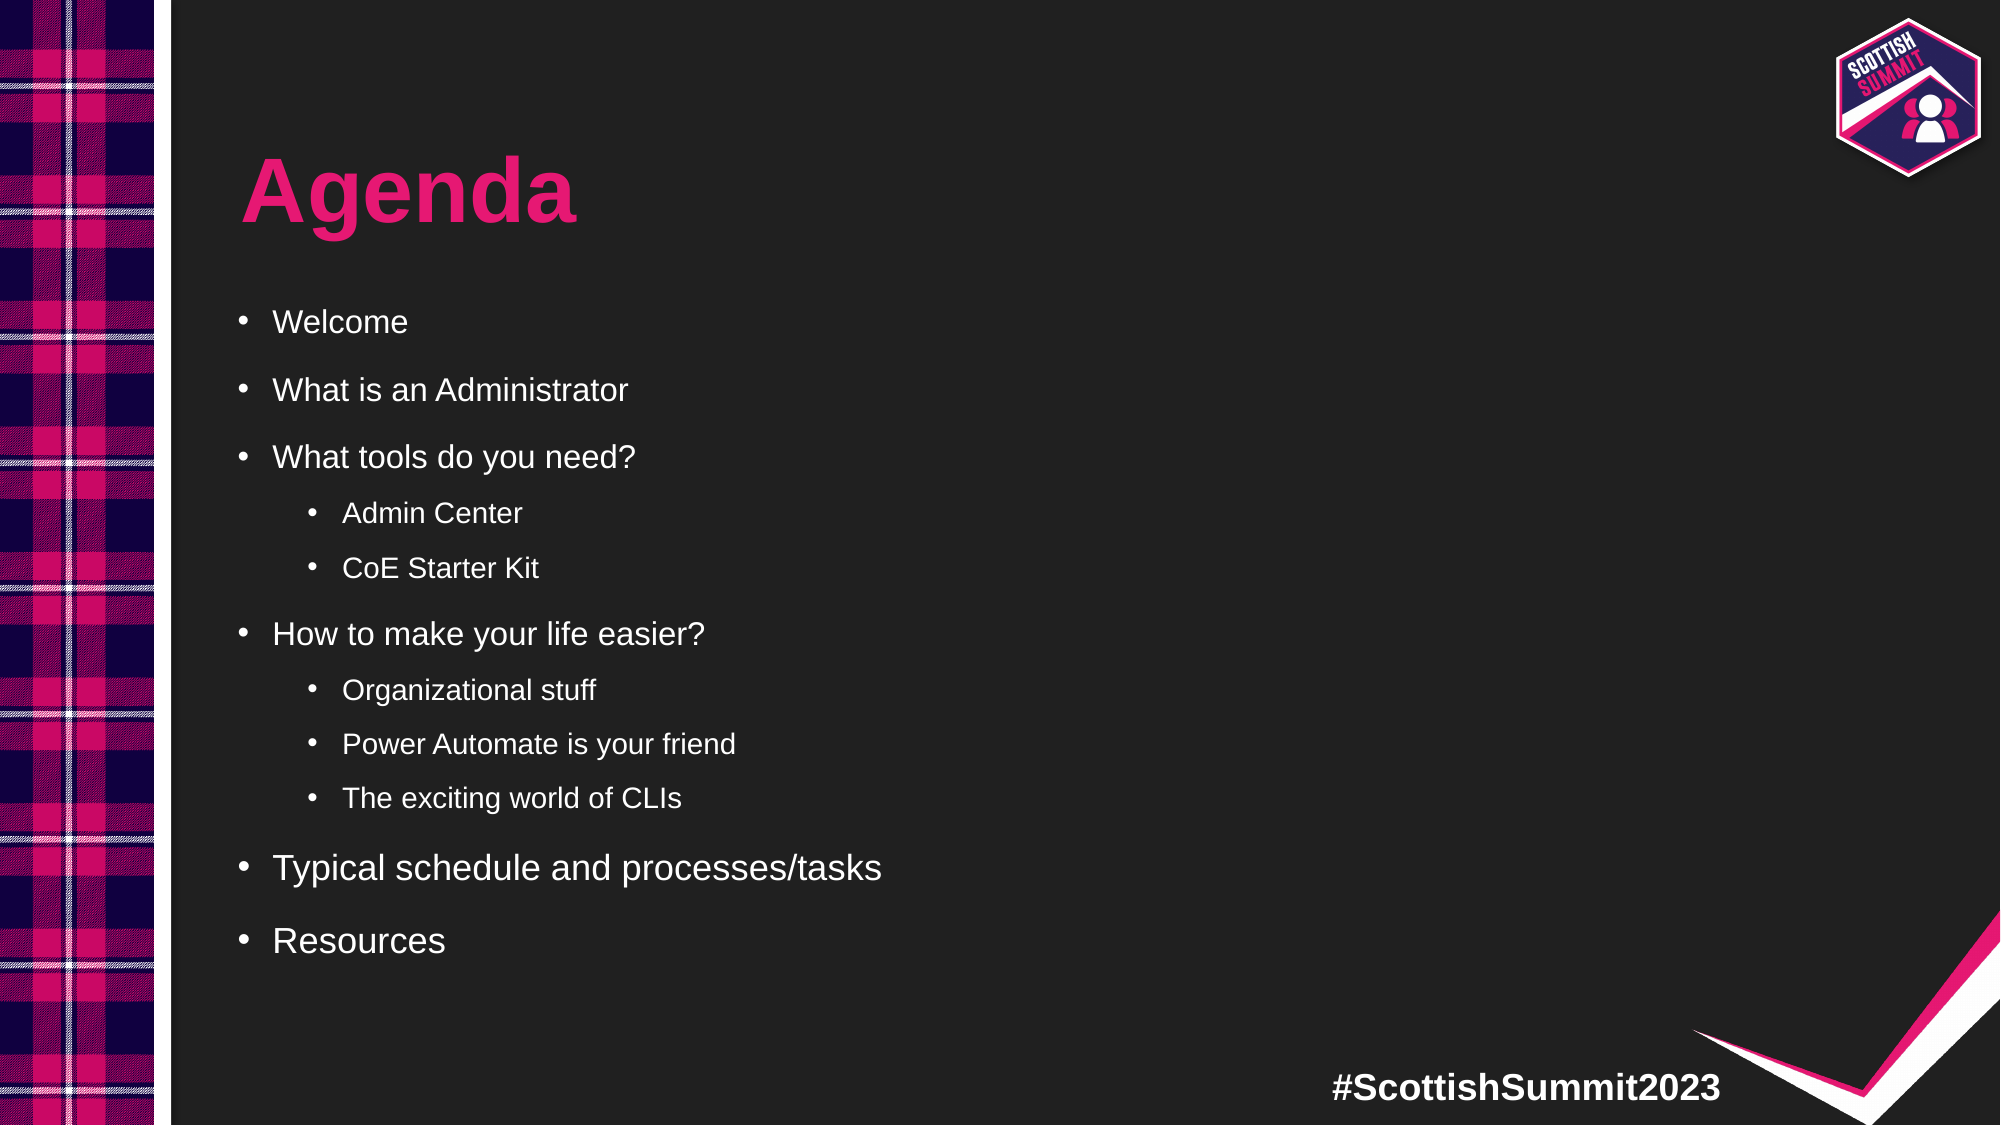

# Agenda
Welcome
What is an Administrator
What tools do you need?
Admin Center
CoE Starter Kit
How to make your life easier?
Organizational stuff
Power Automate is your friend
The exciting world of CLIs
Typical schedule and processes/tasks
Resources